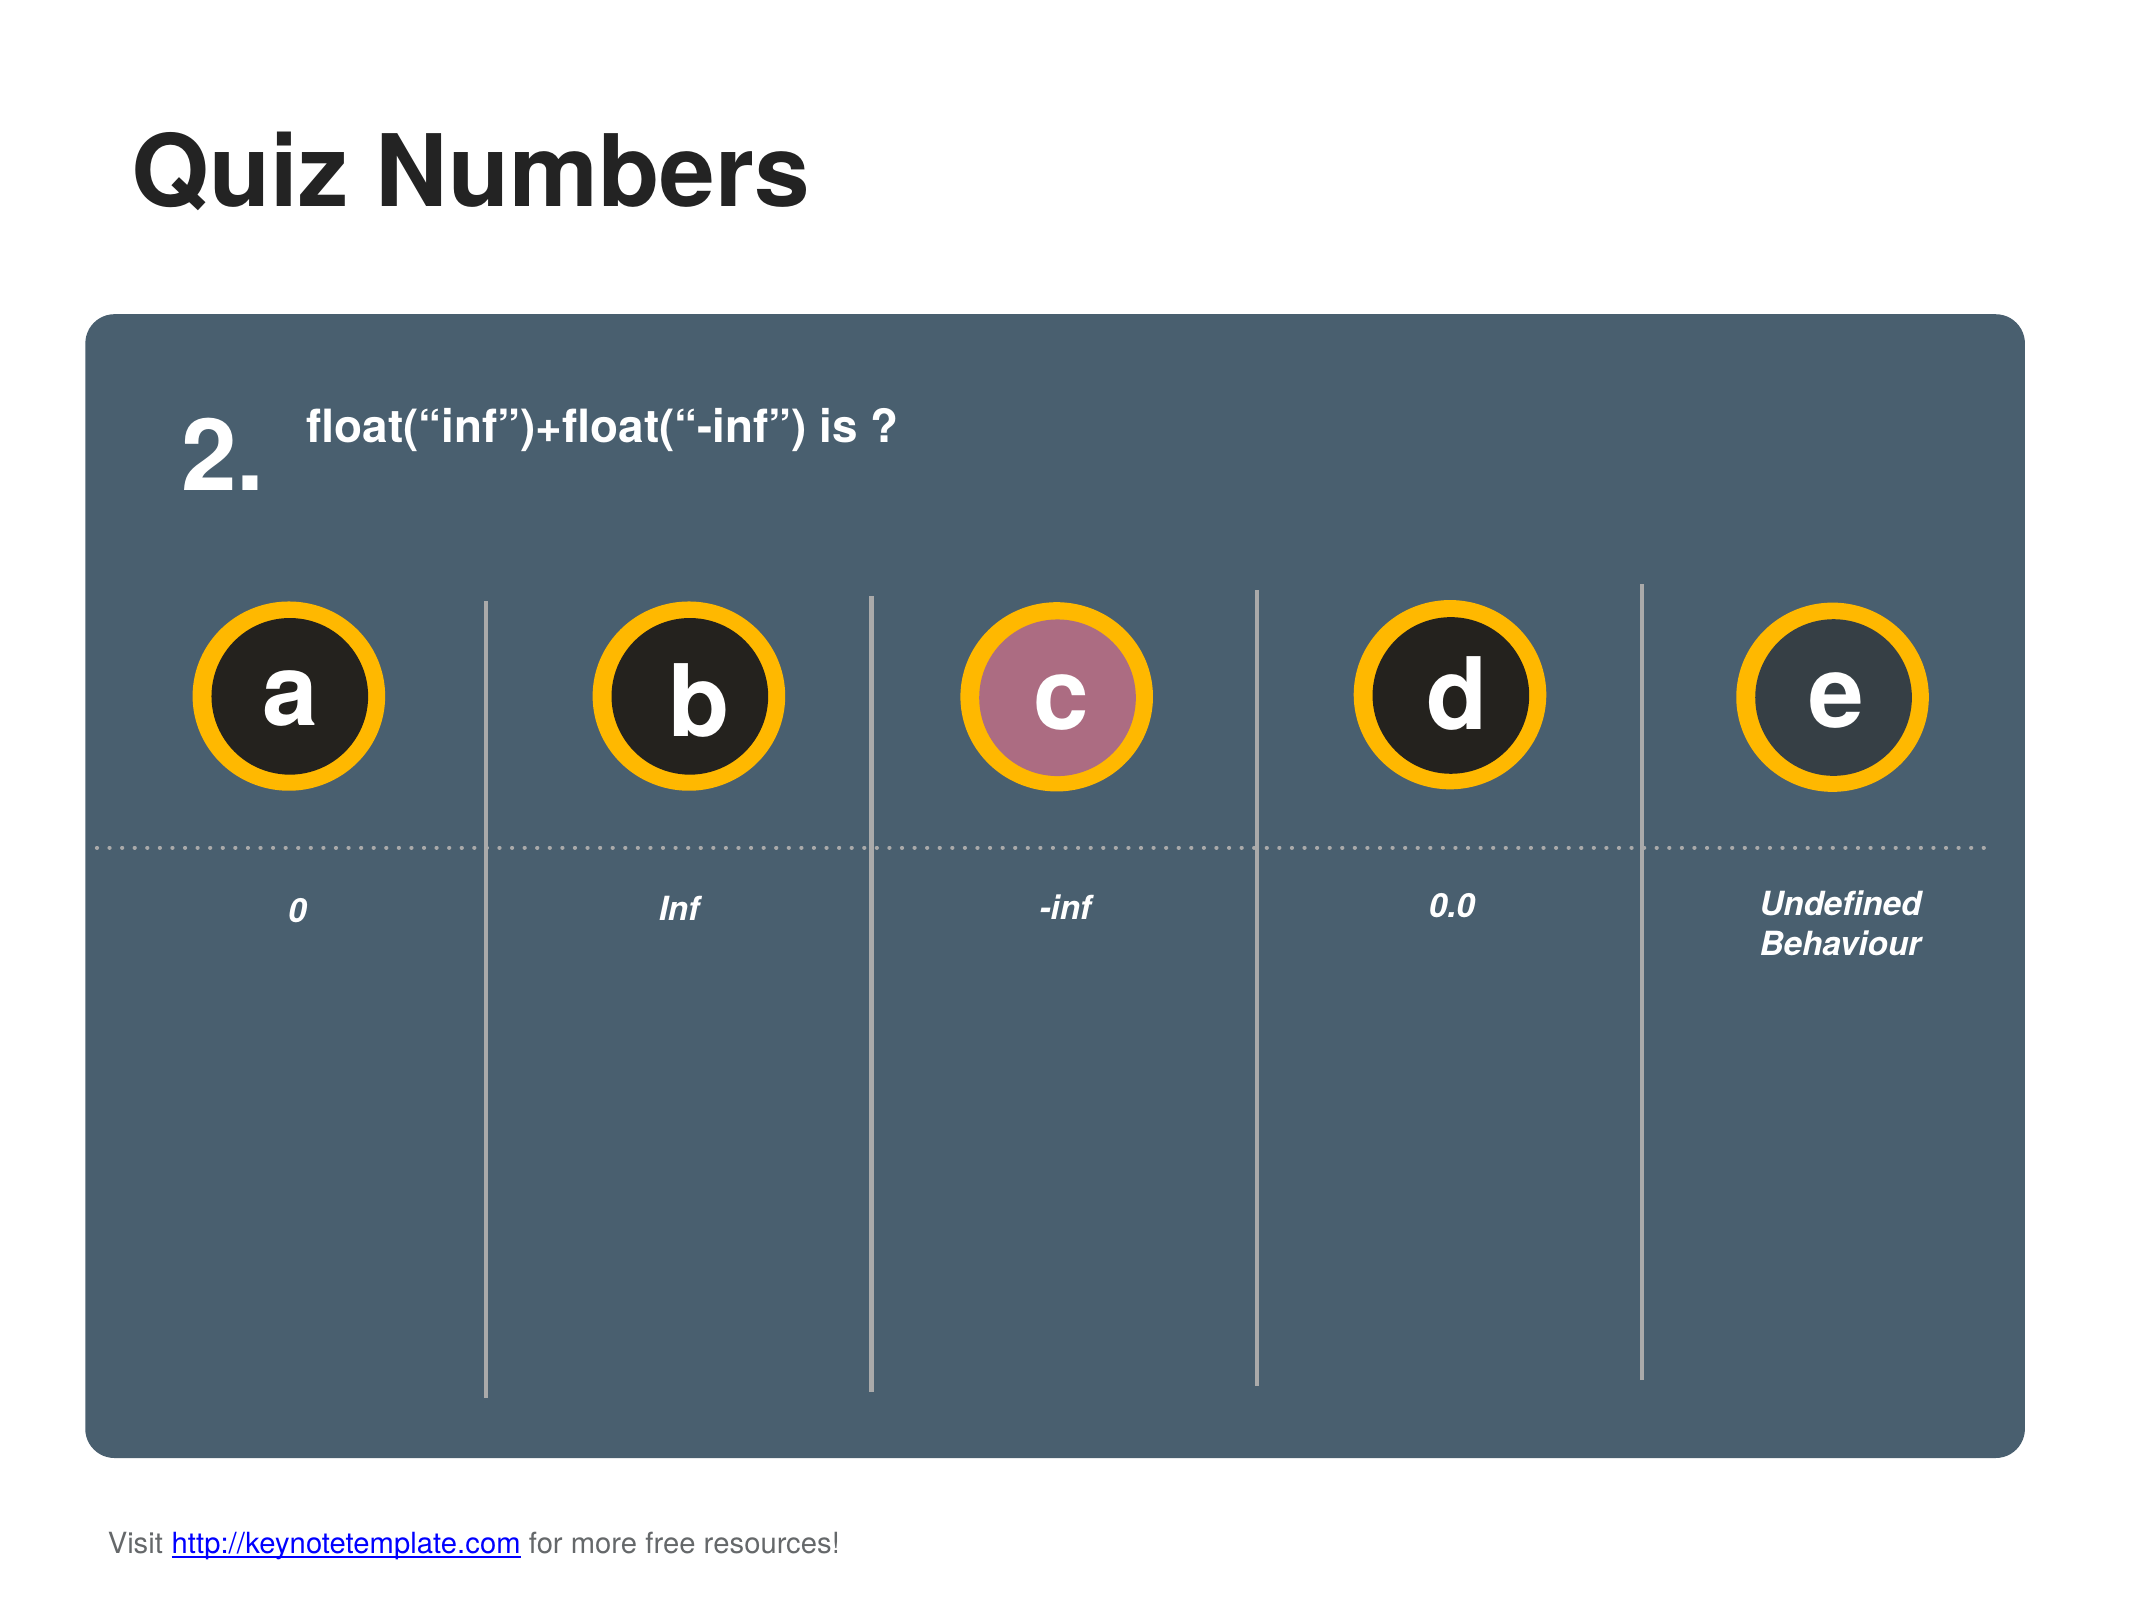

Quiz Numbers

2.
float(“inf”)+float(“-inf”) is ?

a
e
c
d
b

Undefined Behaviour
0.0
-inf
Inf
0